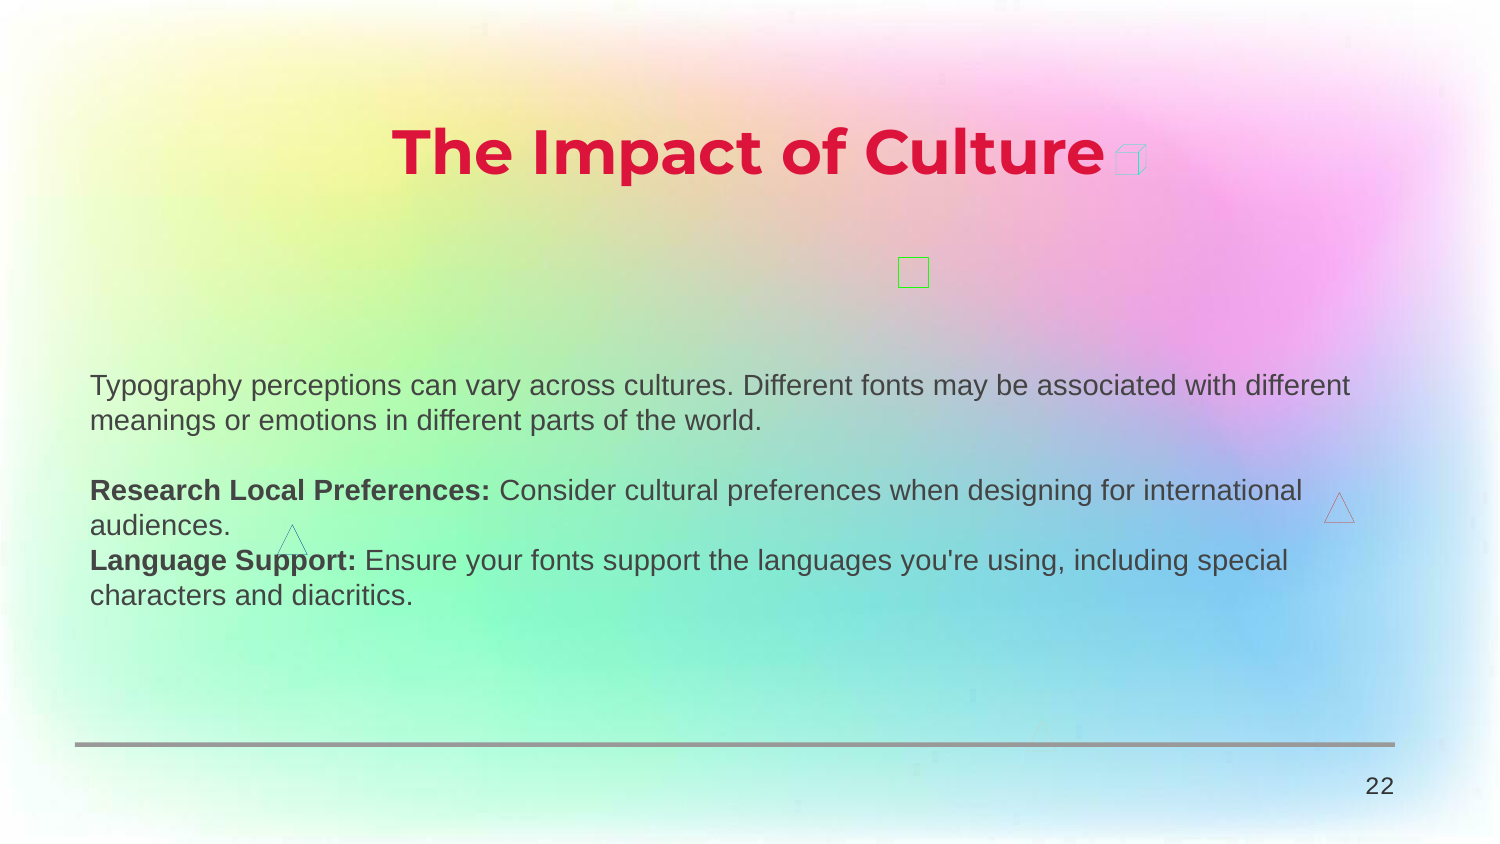

The Impact of Culture

Typography perceptions can vary across cultures. Different fonts may be associated with different meanings or emotions in different parts of the world.

Research Local Preferences: Consider cultural preferences when designing for international audiences.
Language Support: Ensure your fonts support the languages you're using, including special characters and diacritics.

22